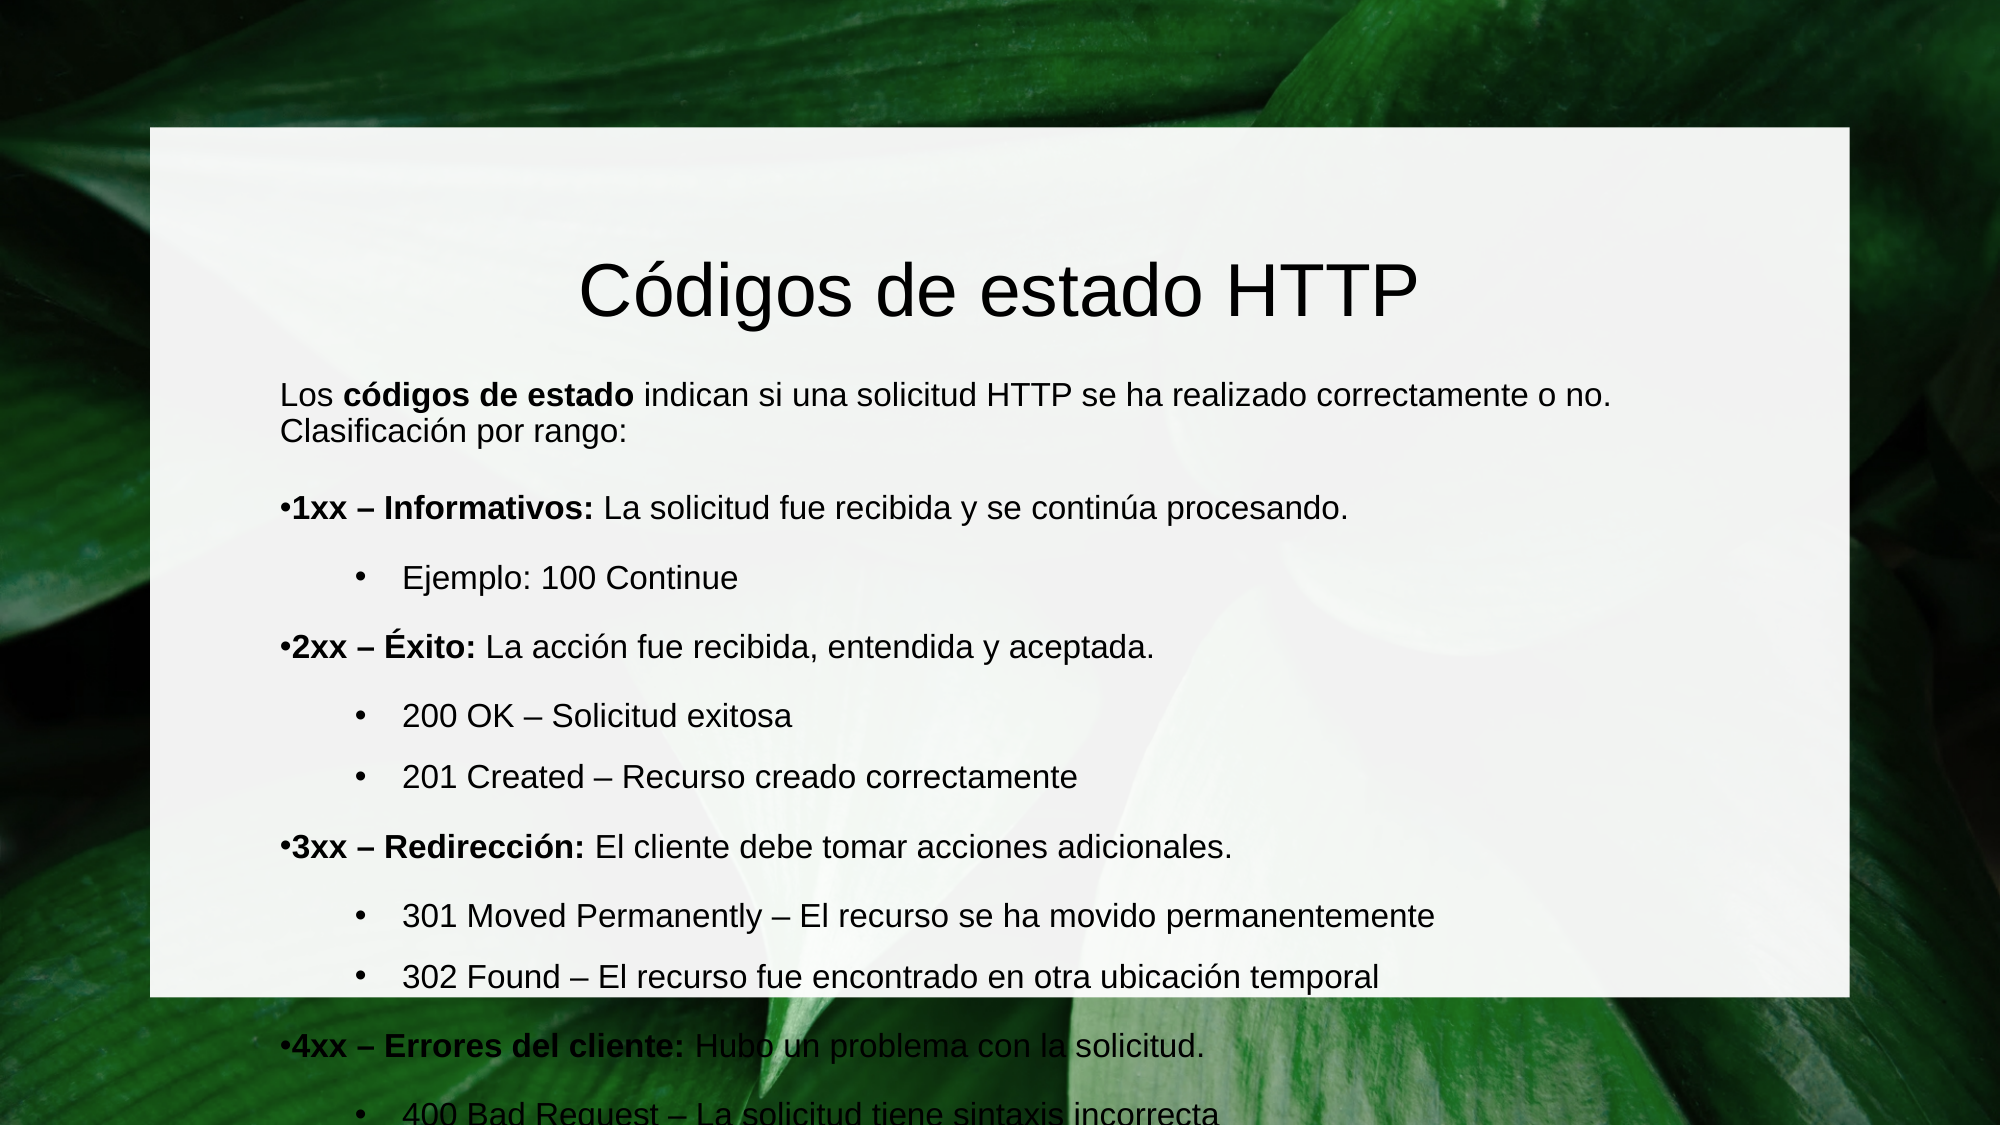

# Códigos de estado HTTP
Los códigos de estado indican si una solicitud HTTP se ha realizado correctamente o no. Clasificación por rango:
1xx – Informativos: La solicitud fue recibida y se continúa procesando.
Ejemplo: 100 Continue
2xx – Éxito: La acción fue recibida, entendida y aceptada.
200 OK – Solicitud exitosa
201 Created – Recurso creado correctamente
3xx – Redirección: El cliente debe tomar acciones adicionales.
301 Moved Permanently – El recurso se ha movido permanentemente
302 Found – El recurso fue encontrado en otra ubicación temporal
4xx – Errores del cliente: Hubo un problema con la solicitud.
400 Bad Request – La solicitud tiene sintaxis incorrecta
401 Unauthorized – Requiere autenticación
403 Forbidden – Acceso prohibido
404 Not Found – El recurso no existe
5xx – Errores del servidor: El servidor falló al procesar la solicitud.
500 Internal Server Error – Error interno en el servidor
502 Bad Gateway – Mala respuesta del servidor intermedio
503 Service Unavailable – El servidor no está disponible